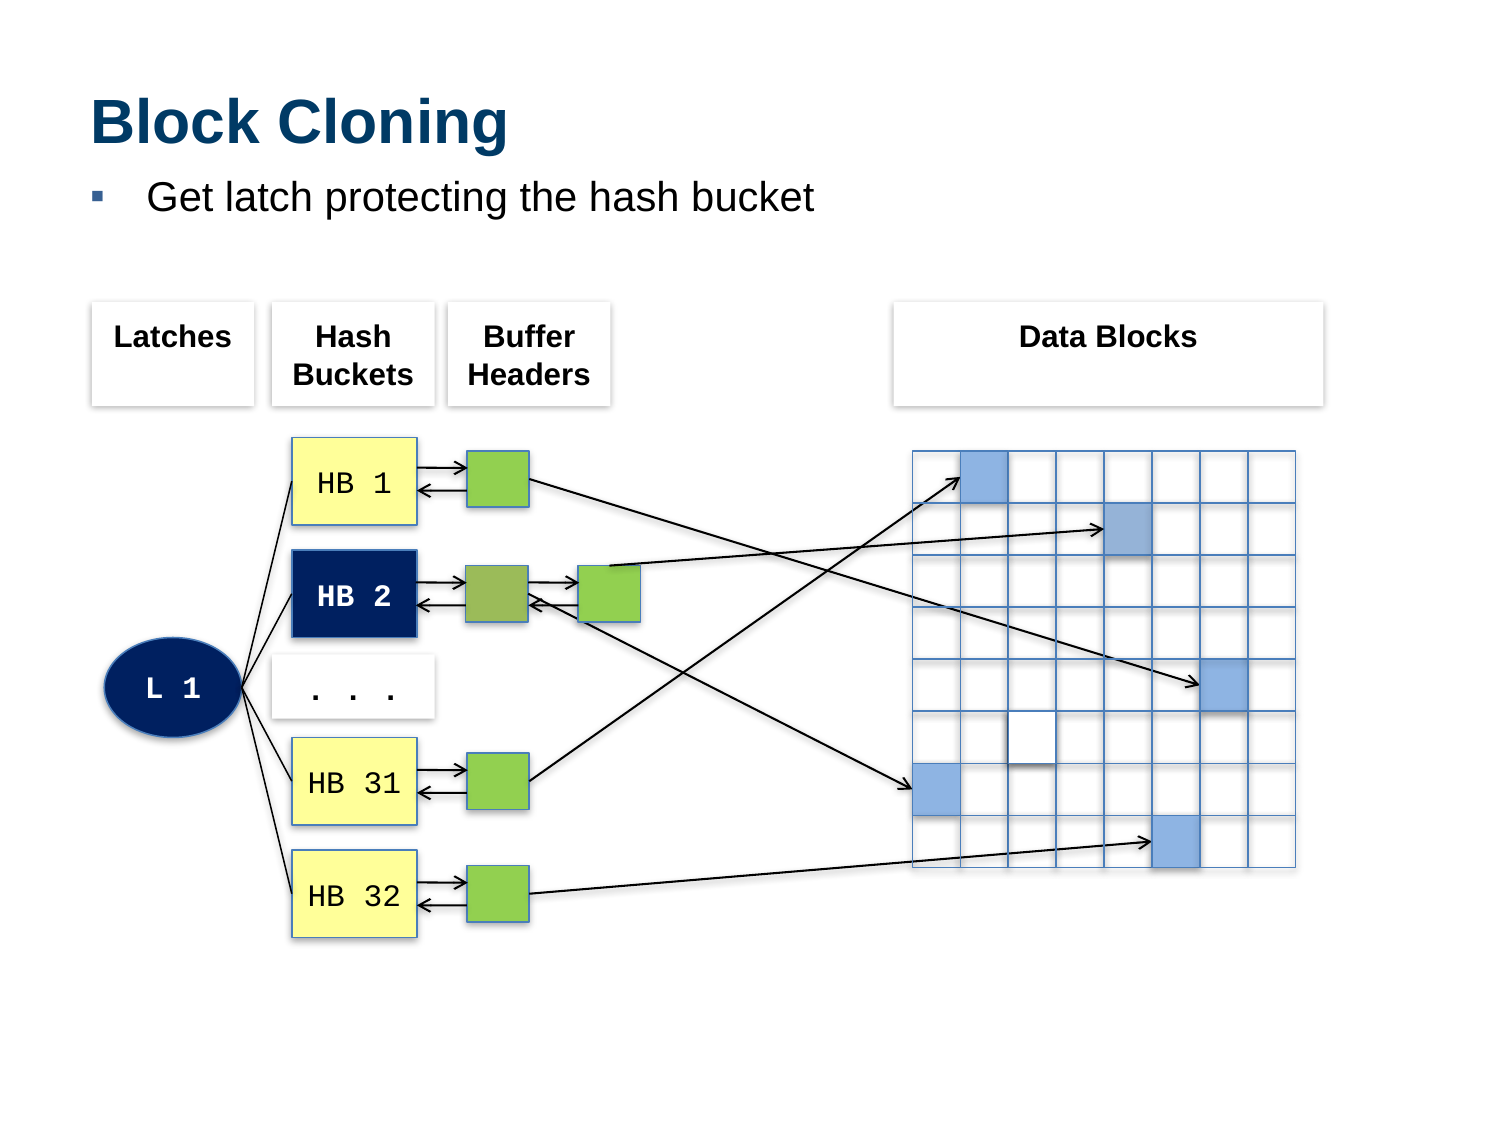

# Block Cloning
Get latch protecting the hash bucket
Latches
Hash Buckets
Buffer Headers
Data Blocks
HB 1
HB 2
L 1
. . .
HB 31
HB 32

62